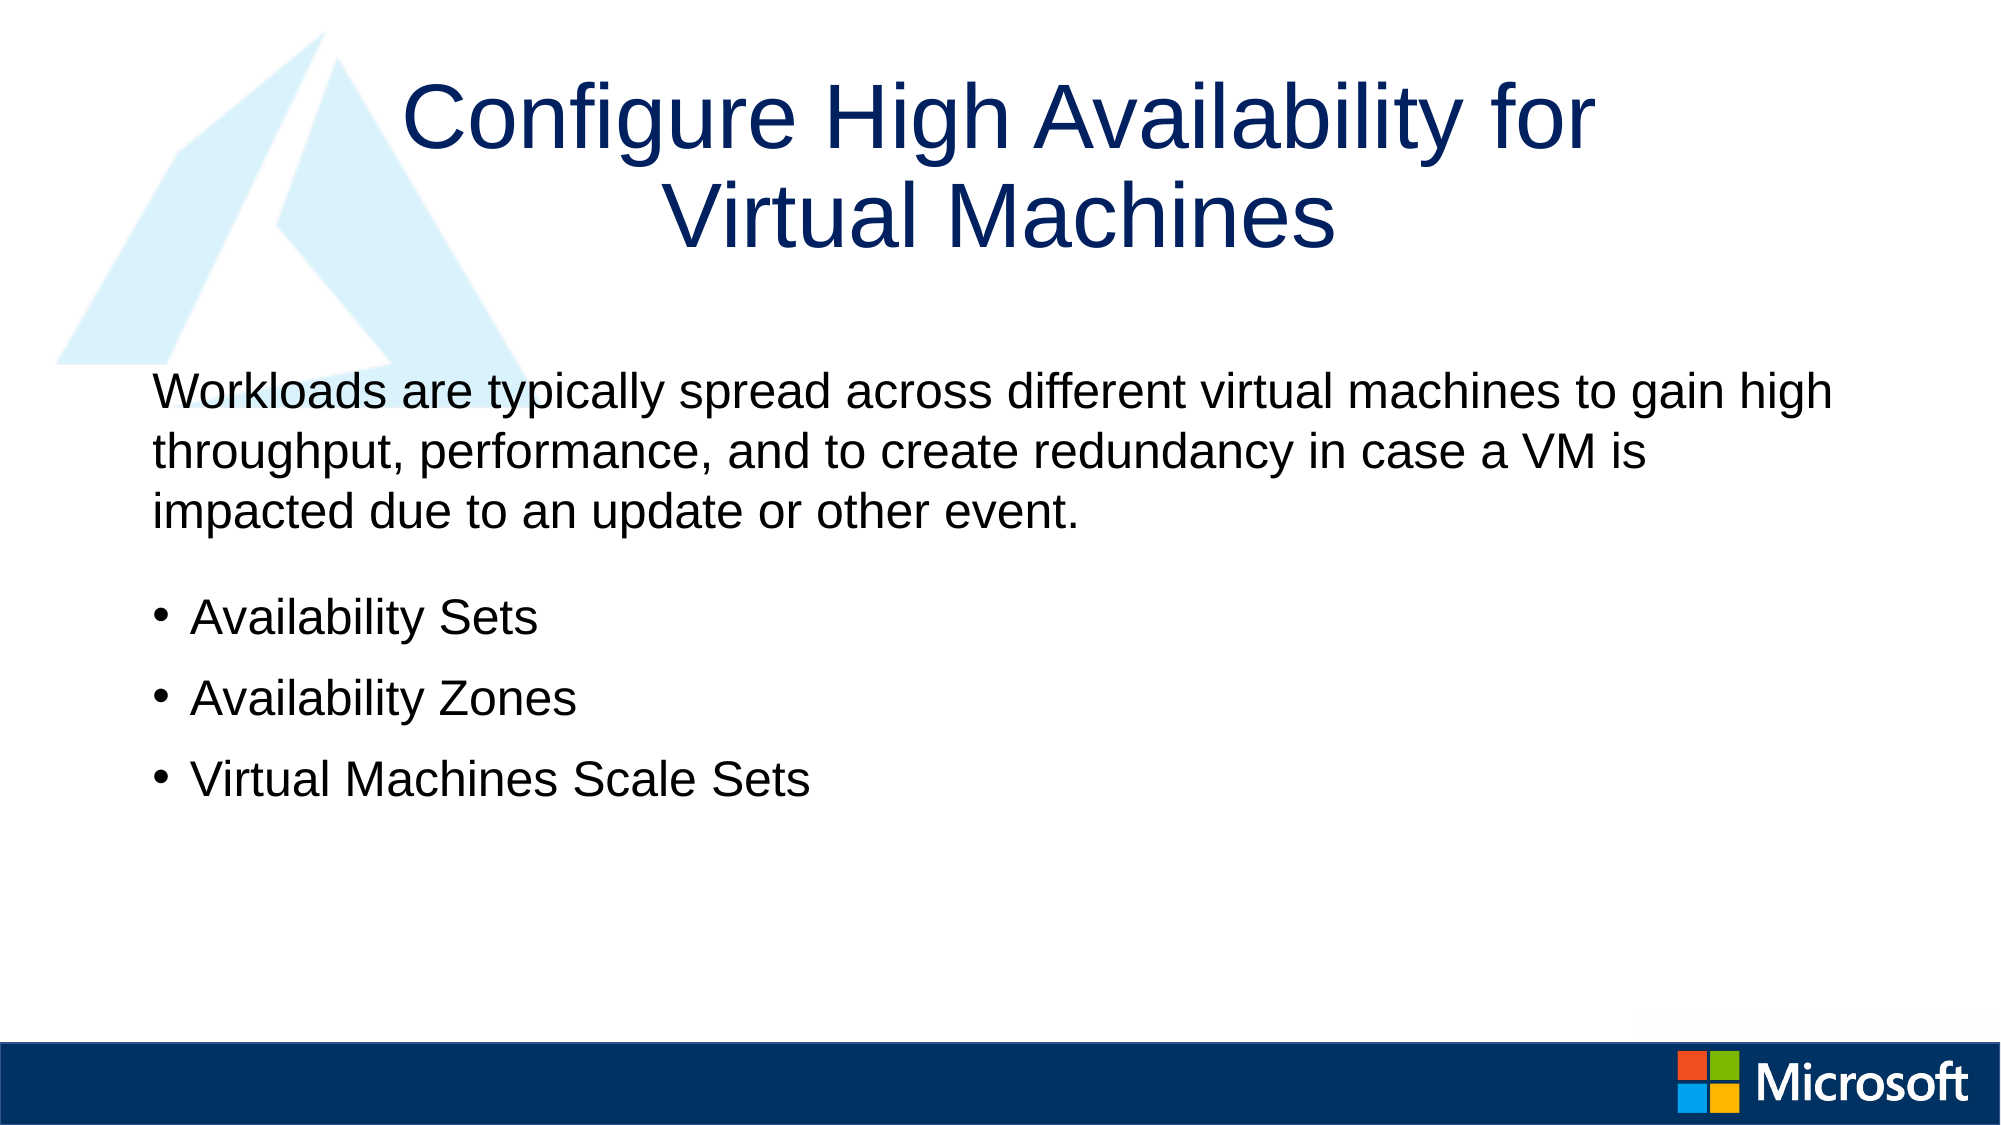

# Configure High Availability for Virtual Machines
Workloads are typically spread across different virtual machines to gain high throughput, performance, and to create redundancy in case a VM is impacted due to an update or other event.
Availability Sets
Availability Zones
Virtual Machines Scale Sets